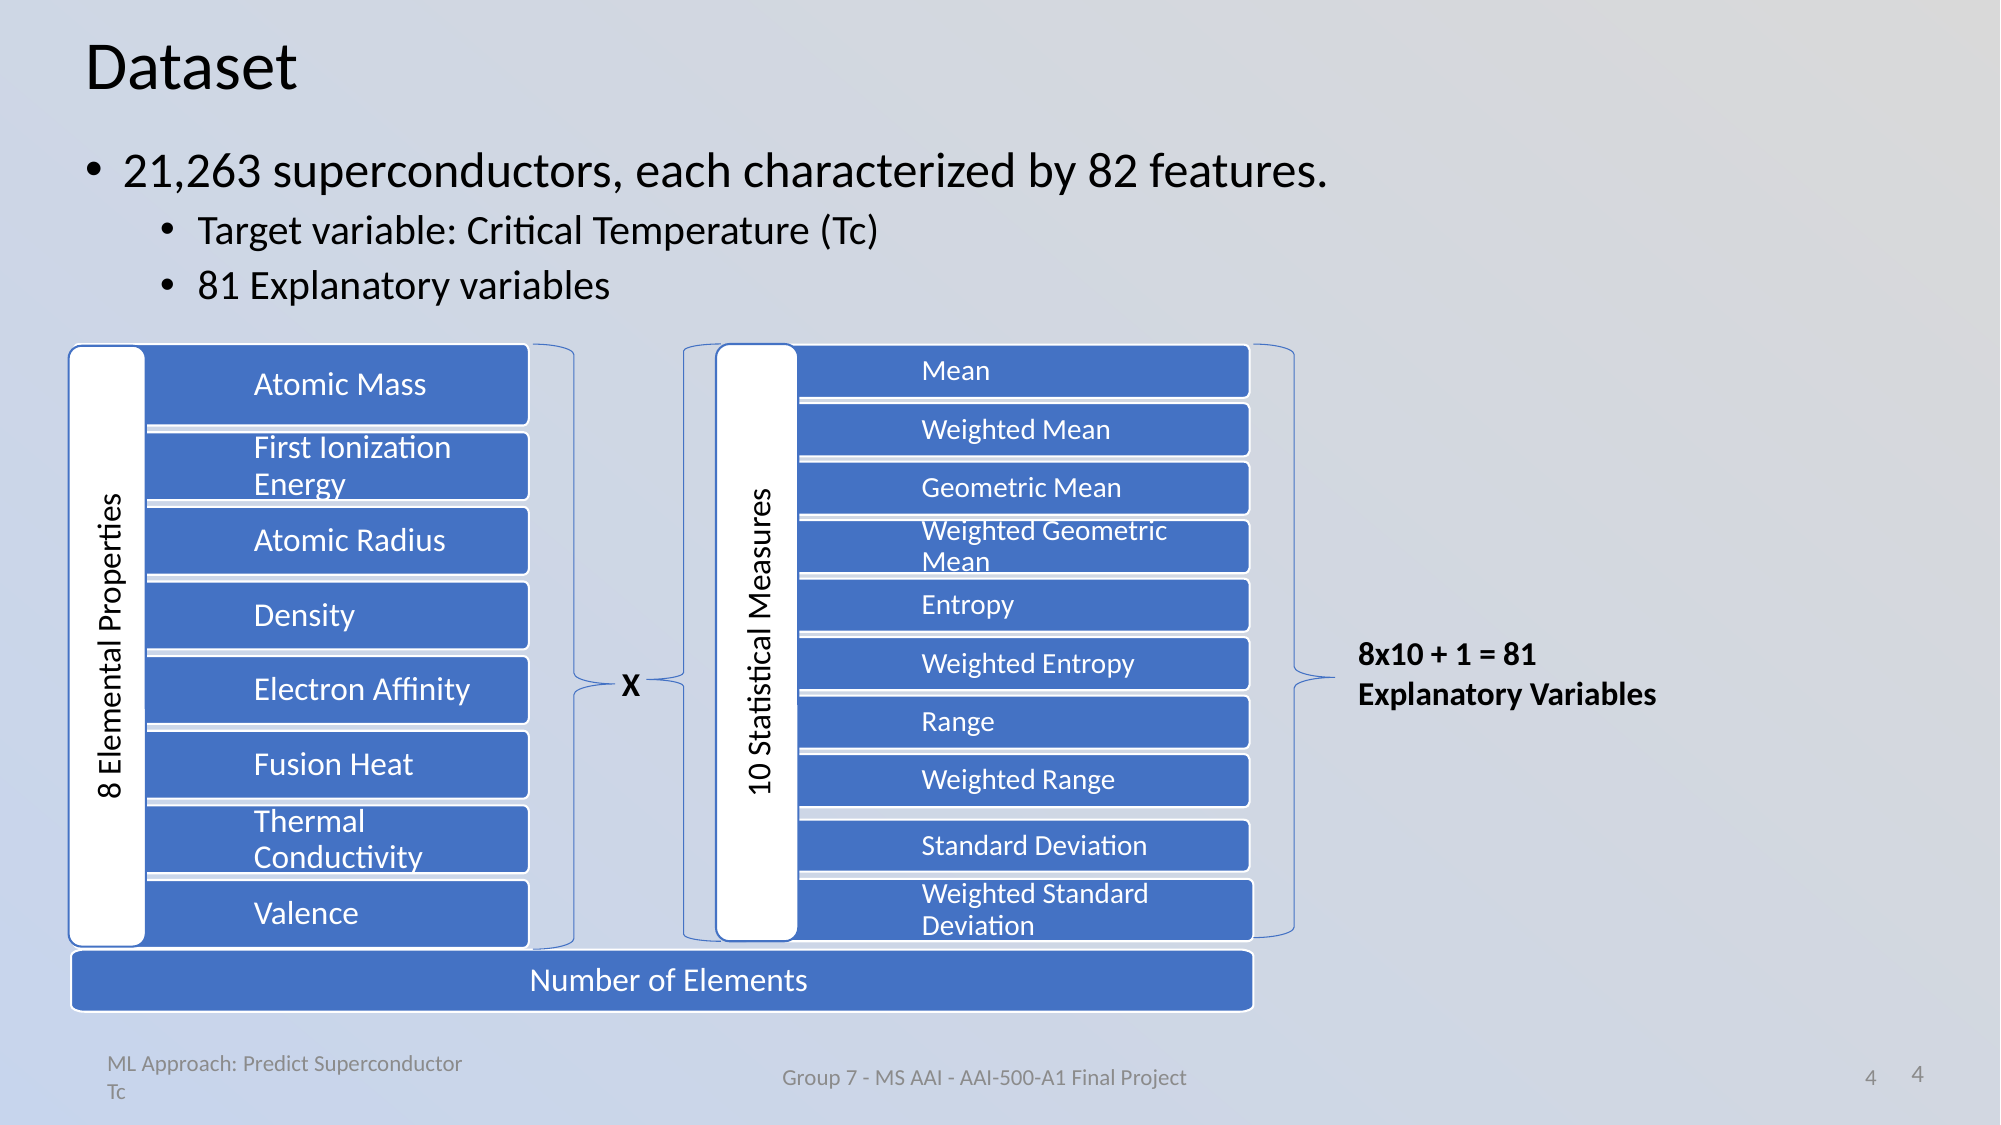

# Dataset
21,263 superconductors, each characterized by 82 features.
Target variable: Critical Temperature (Tc)
81 Explanatory variables

Atomic Mass
First Ionization Energy
Atomic Radius
Density
Electron Affinity
Fusion Heat
Thermal Conductivity
Valence

10 Statistical Measures

Mean
Weighted Mean
Geometric Mean
Weighted Geometric Mean
Entropy
Weighted Entropy
Range
Weighted Range
8 Elemental Properties
8x10 + 1 = 81
Explanatory Variables
X
Standard Deviation
Weighted Standard Deviation
                                     Number of Elements
4
4
ML Approach: Predict Superconductor Tc
Group 7 - MS AAI - AAI-500-A1 Final Project